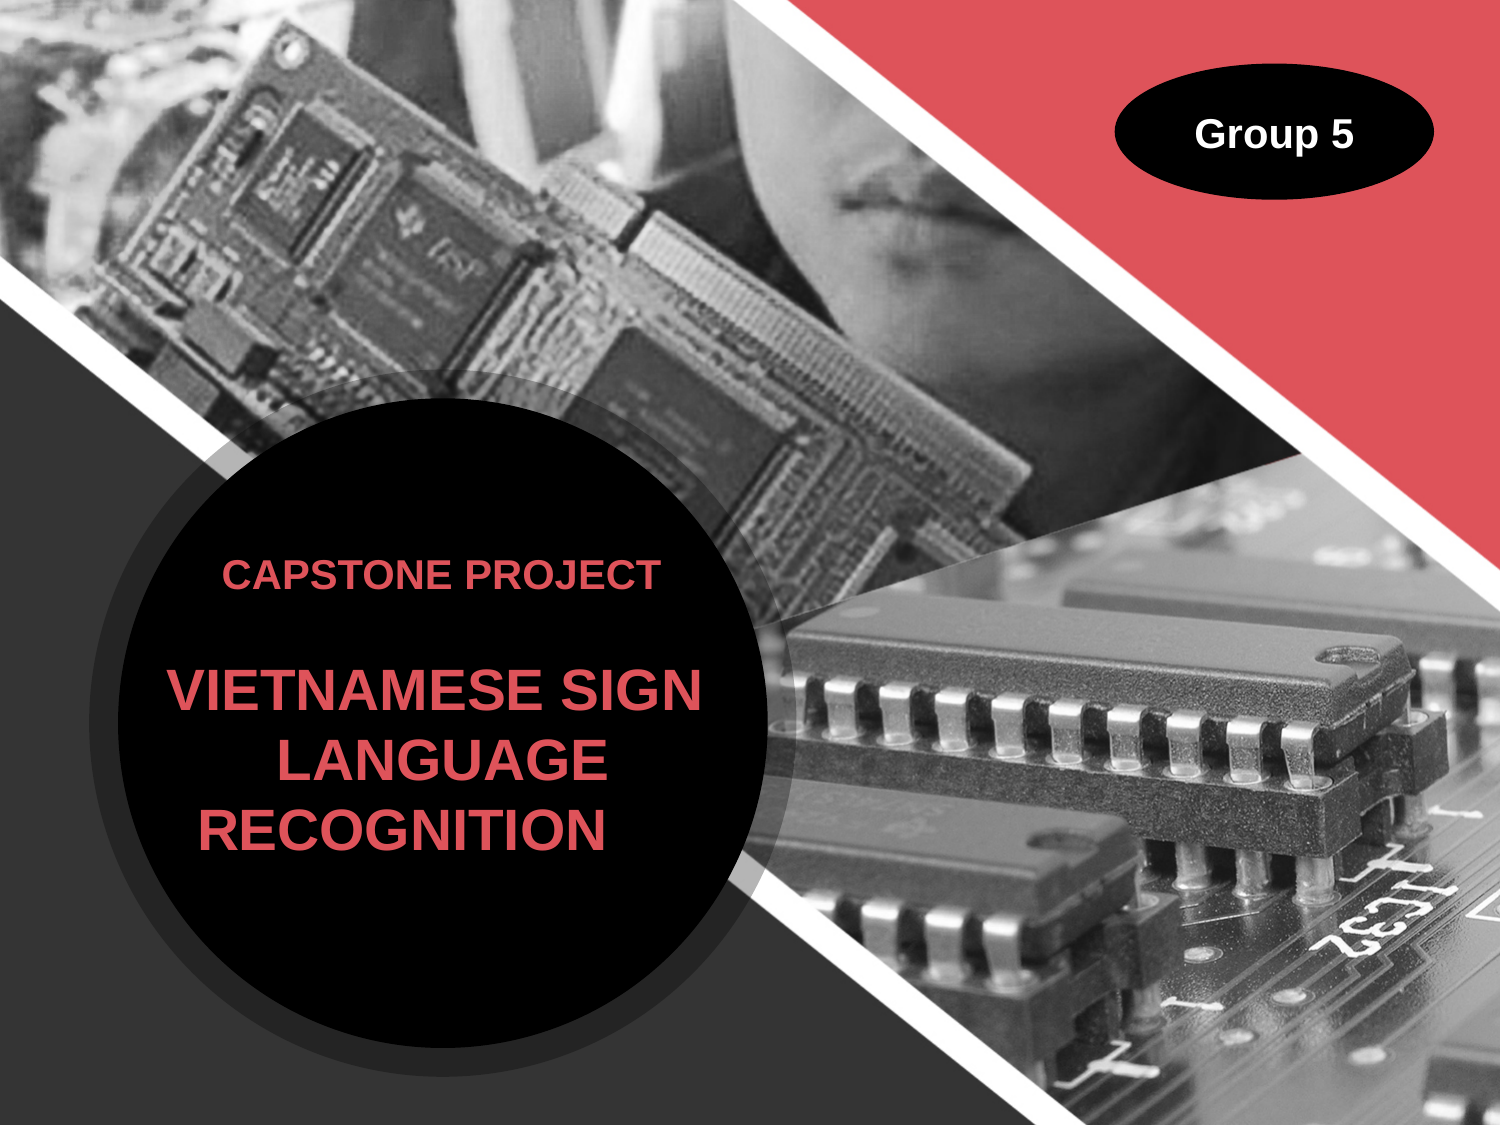

Group 5

CAPSTONE PROJECT
VIETNAMESE SIGN
LANGUAGE RECOGNITION